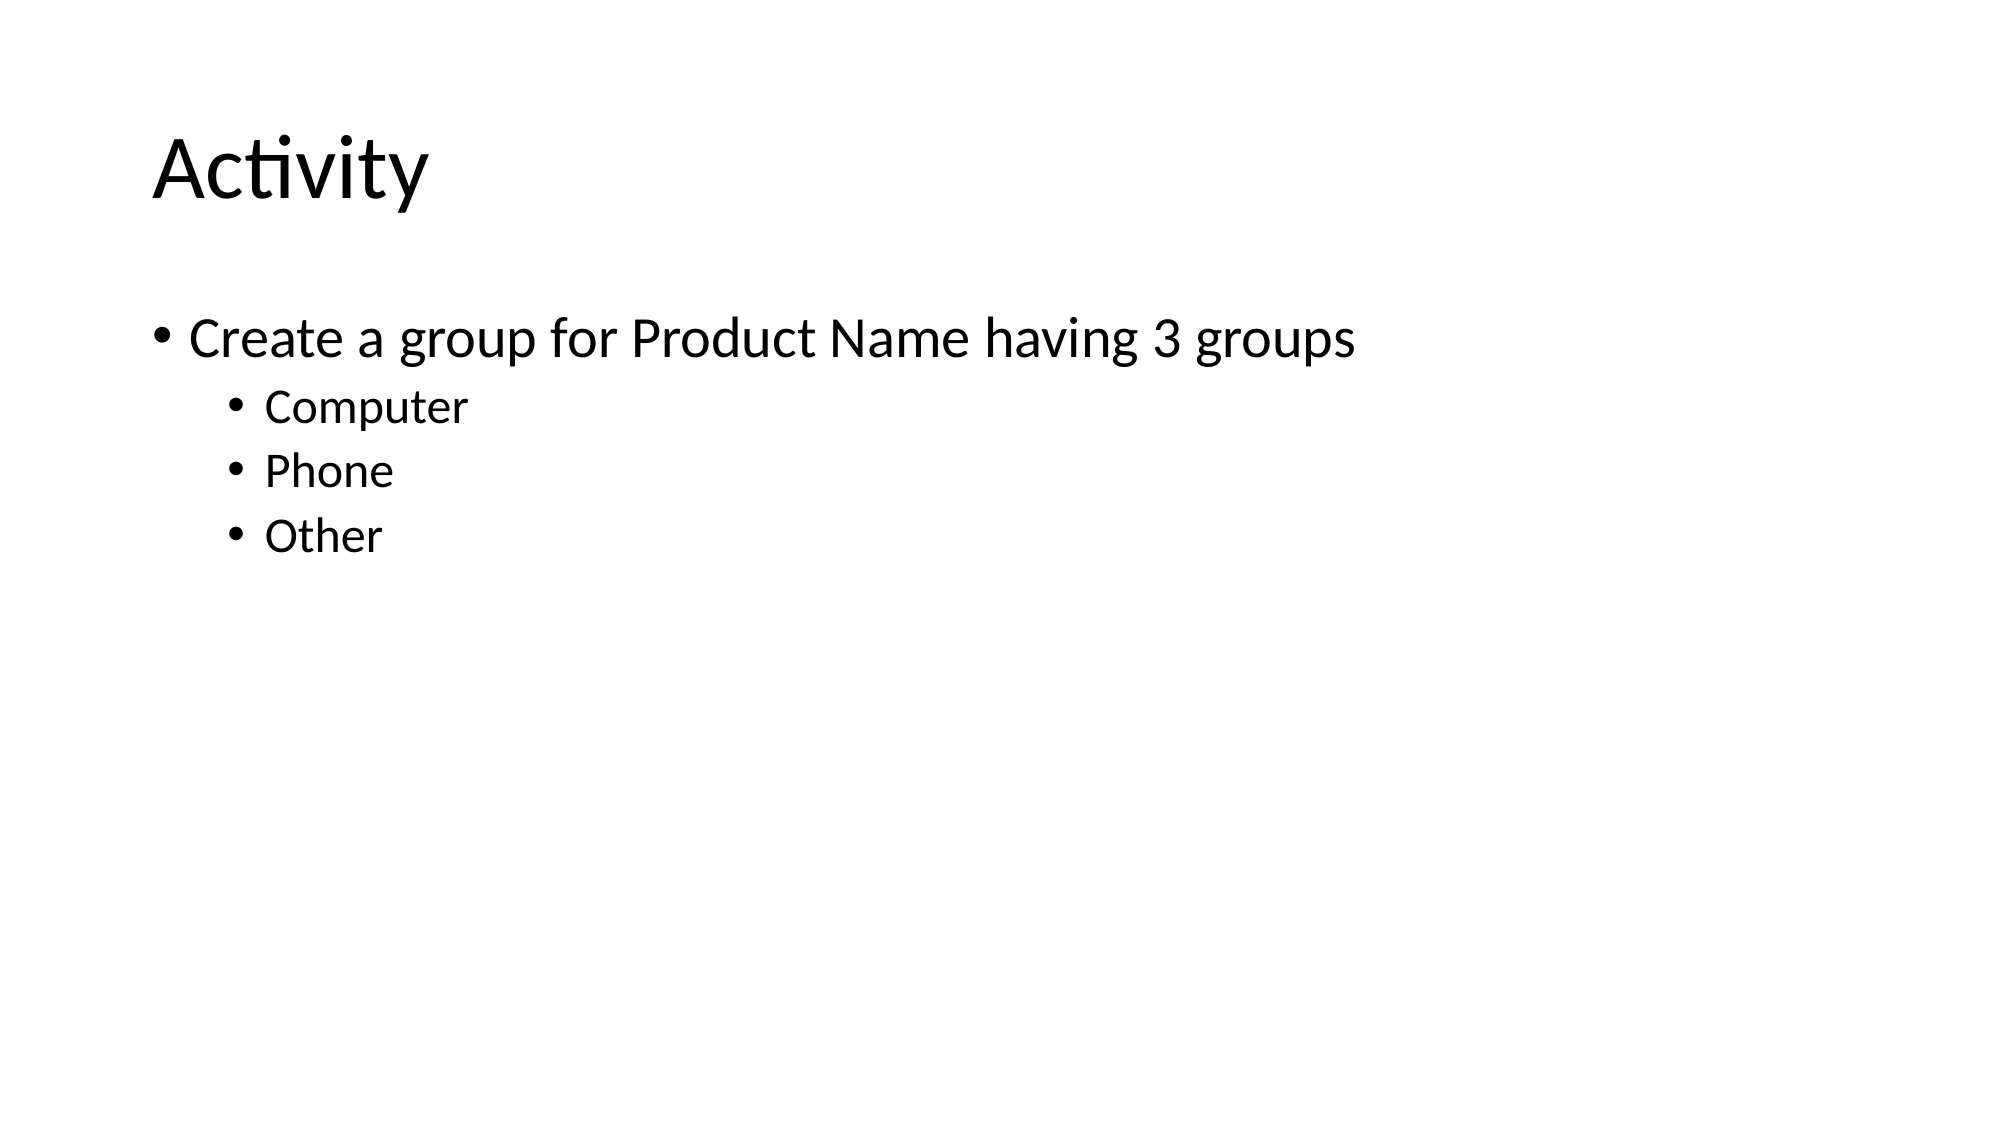

# Activity
Create a group for Product Name having 3 groups
Computer
Phone
Other